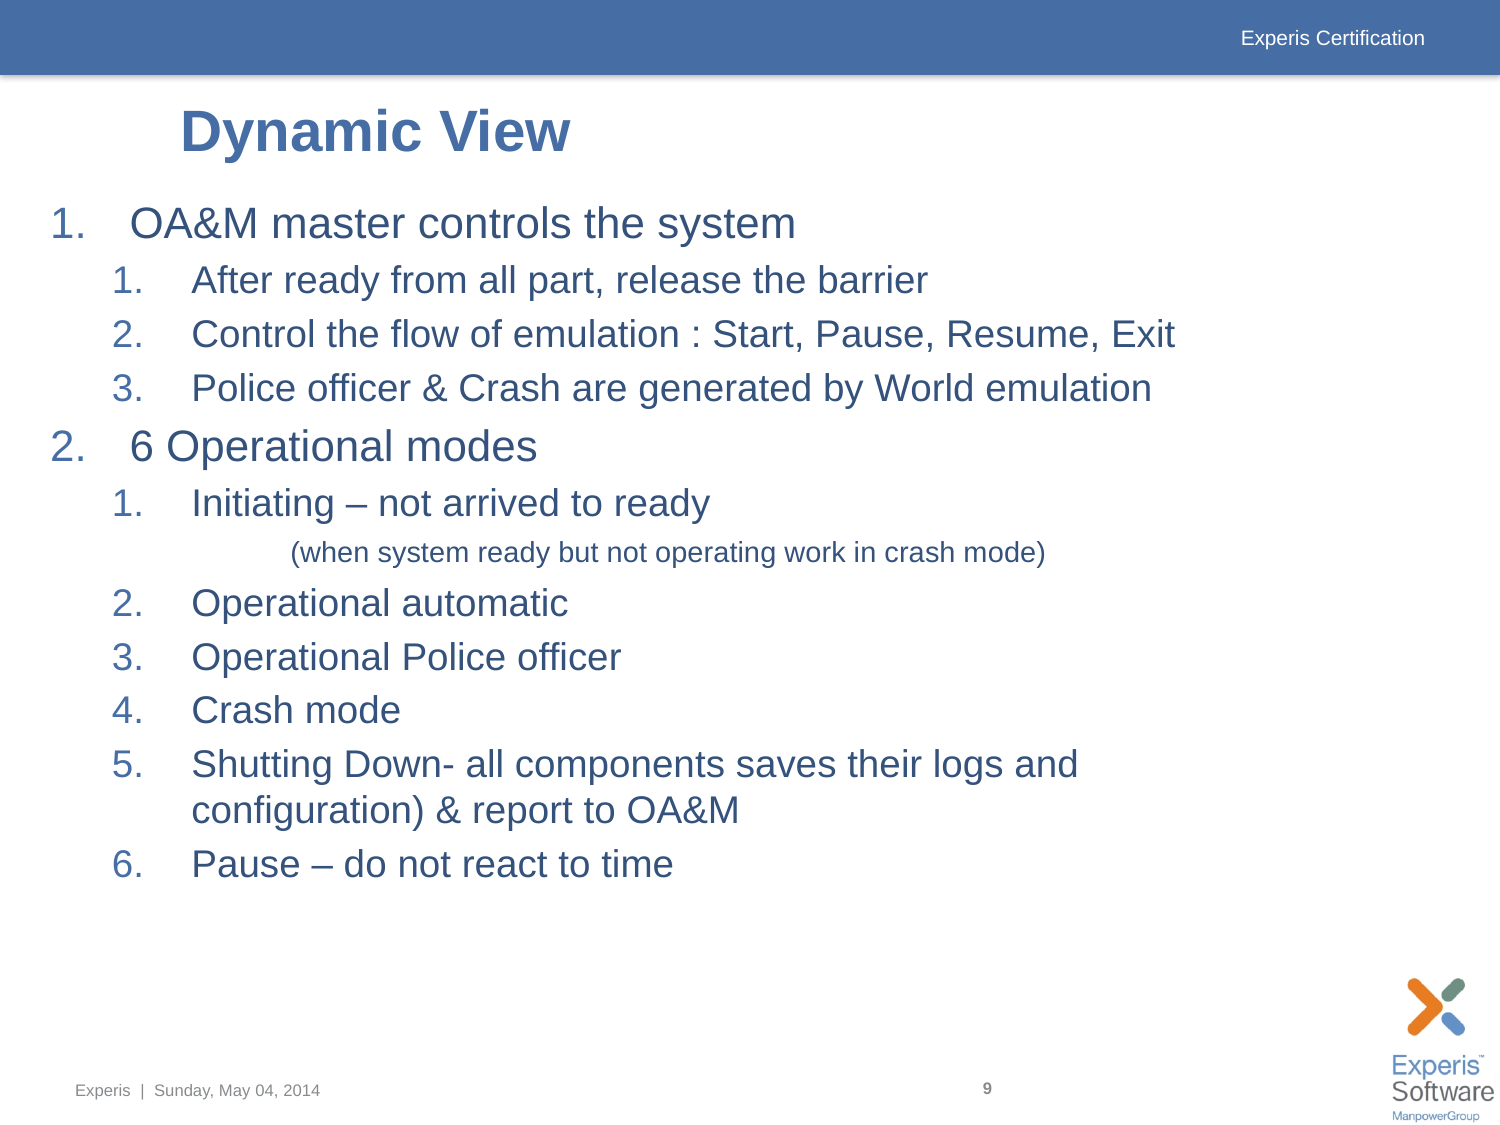

# Dynamic View
OA&M master controls the system
After ready from all part, release the barrier
Control the flow of emulation : Start, Pause, Resume, Exit
Police officer & Crash are generated by World emulation
6 Operational modes
Initiating – not arrived to ready
	(when system ready but not operating work in crash mode)
Operational automatic
Operational Police officer
Crash mode
Shutting Down- all components saves their logs and configuration) & report to OA&M
Pause – do not react to time